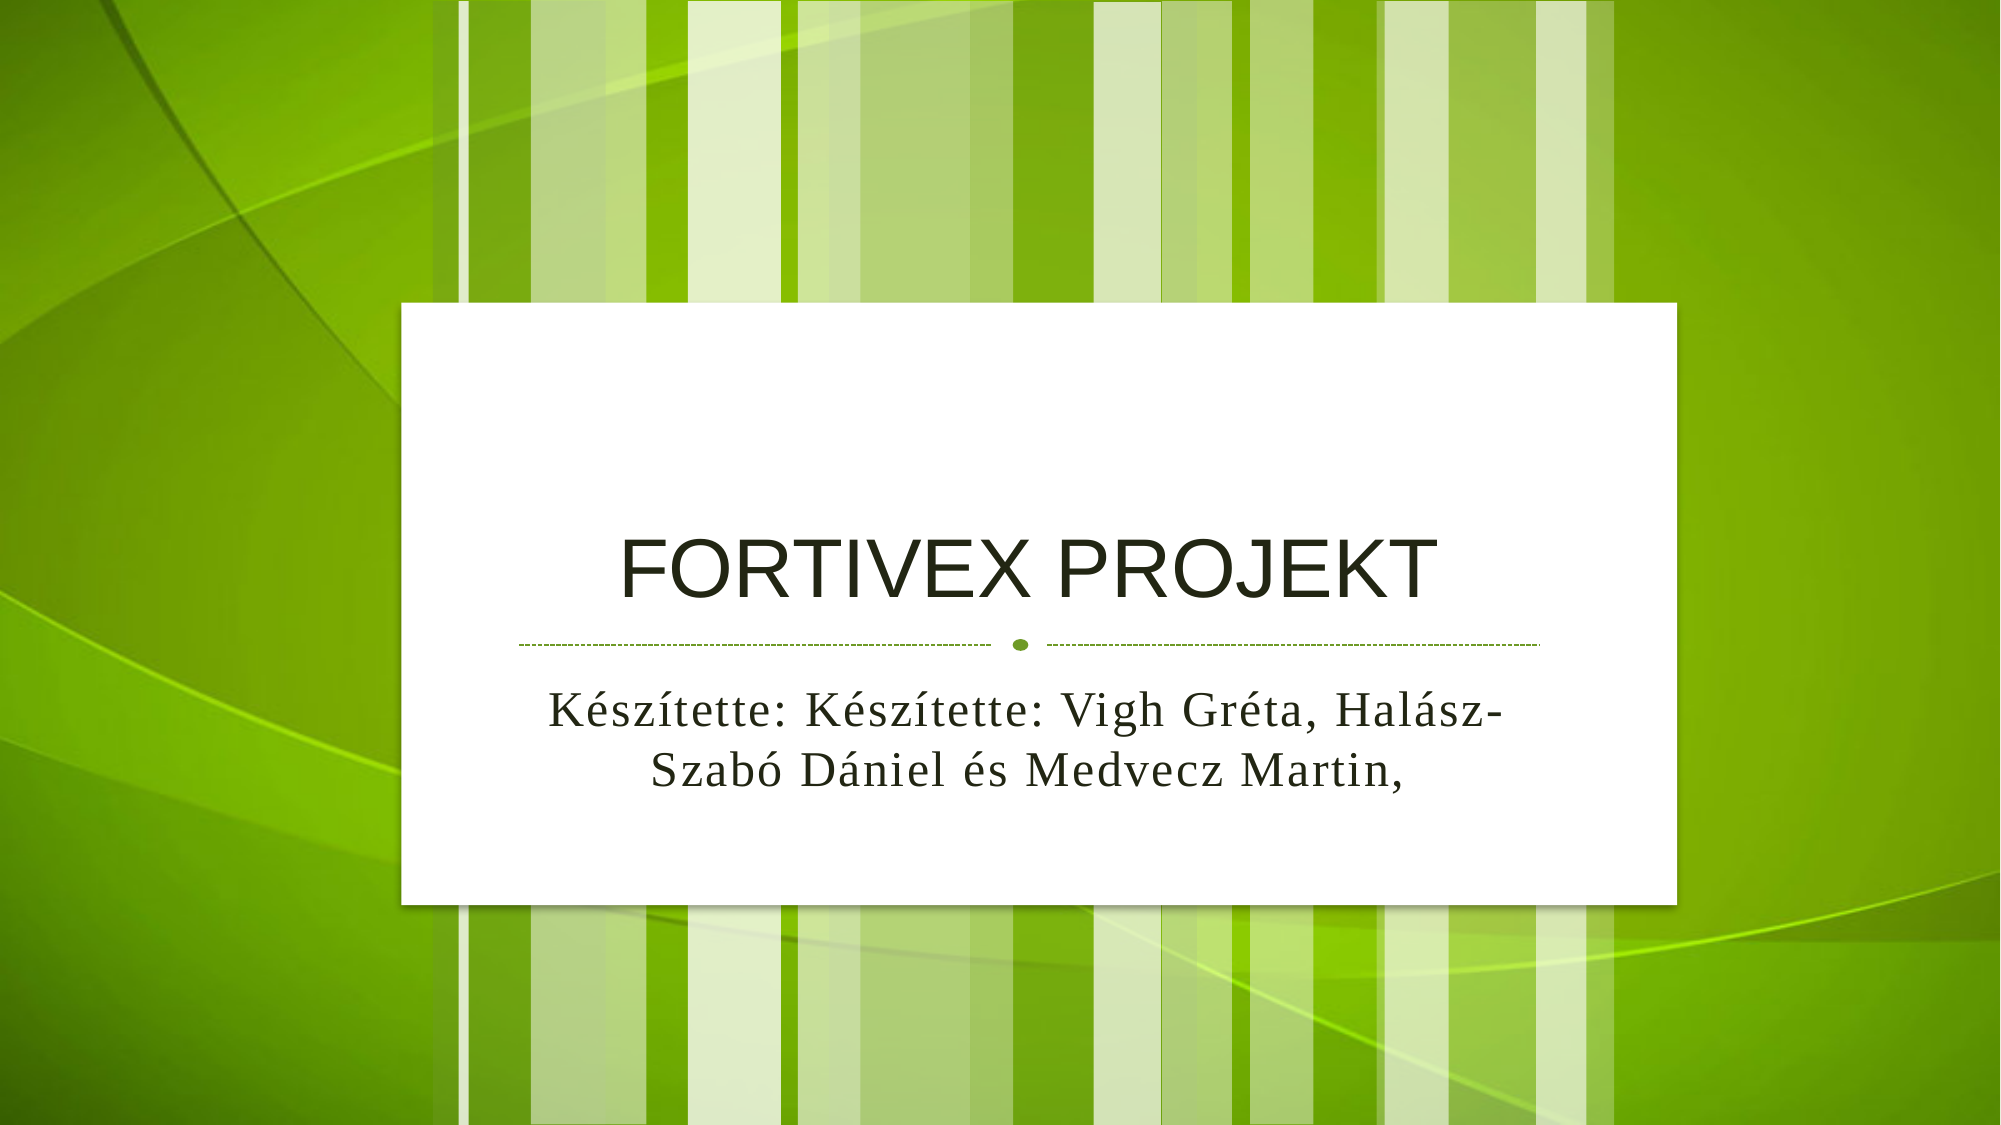

# Fortivex Projekt
Készítette: Készítette: Vigh Gréta, Halász-Szabó Dániel és Medvecz Martin,